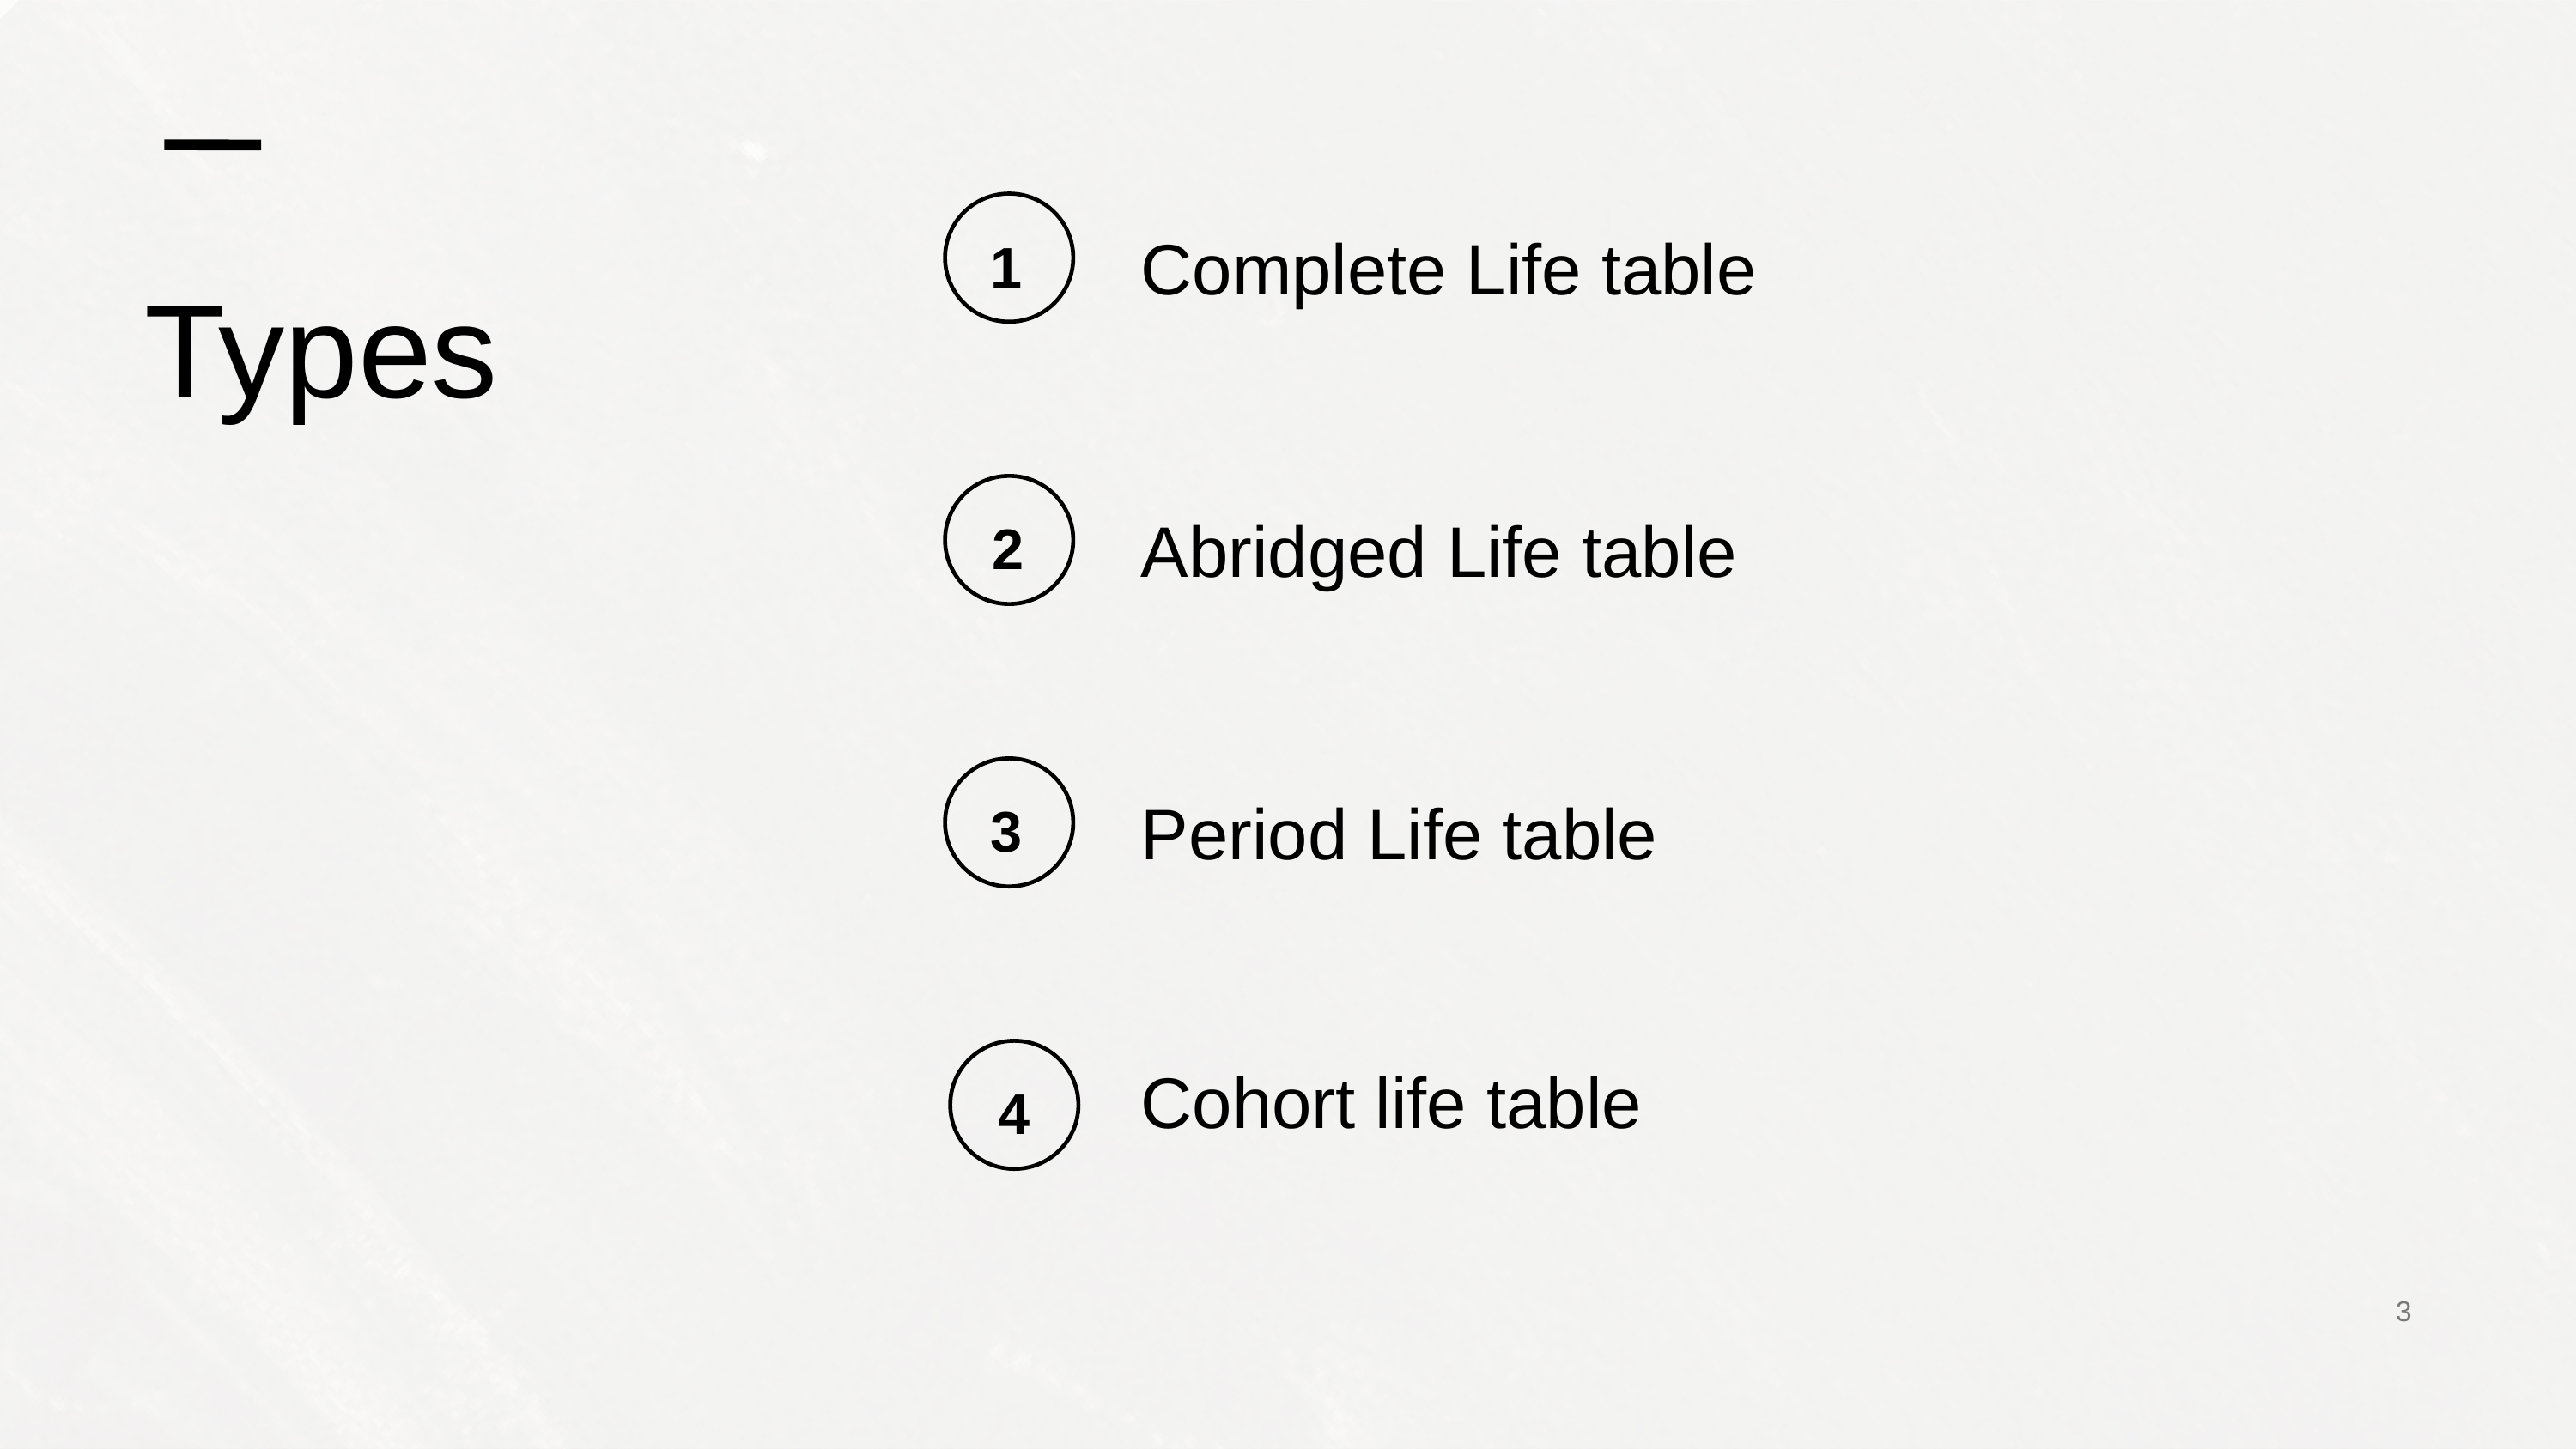

Complete Life table
1
Types

Abridged Life table
2

Period Life table
3
Cohort life table

4
3